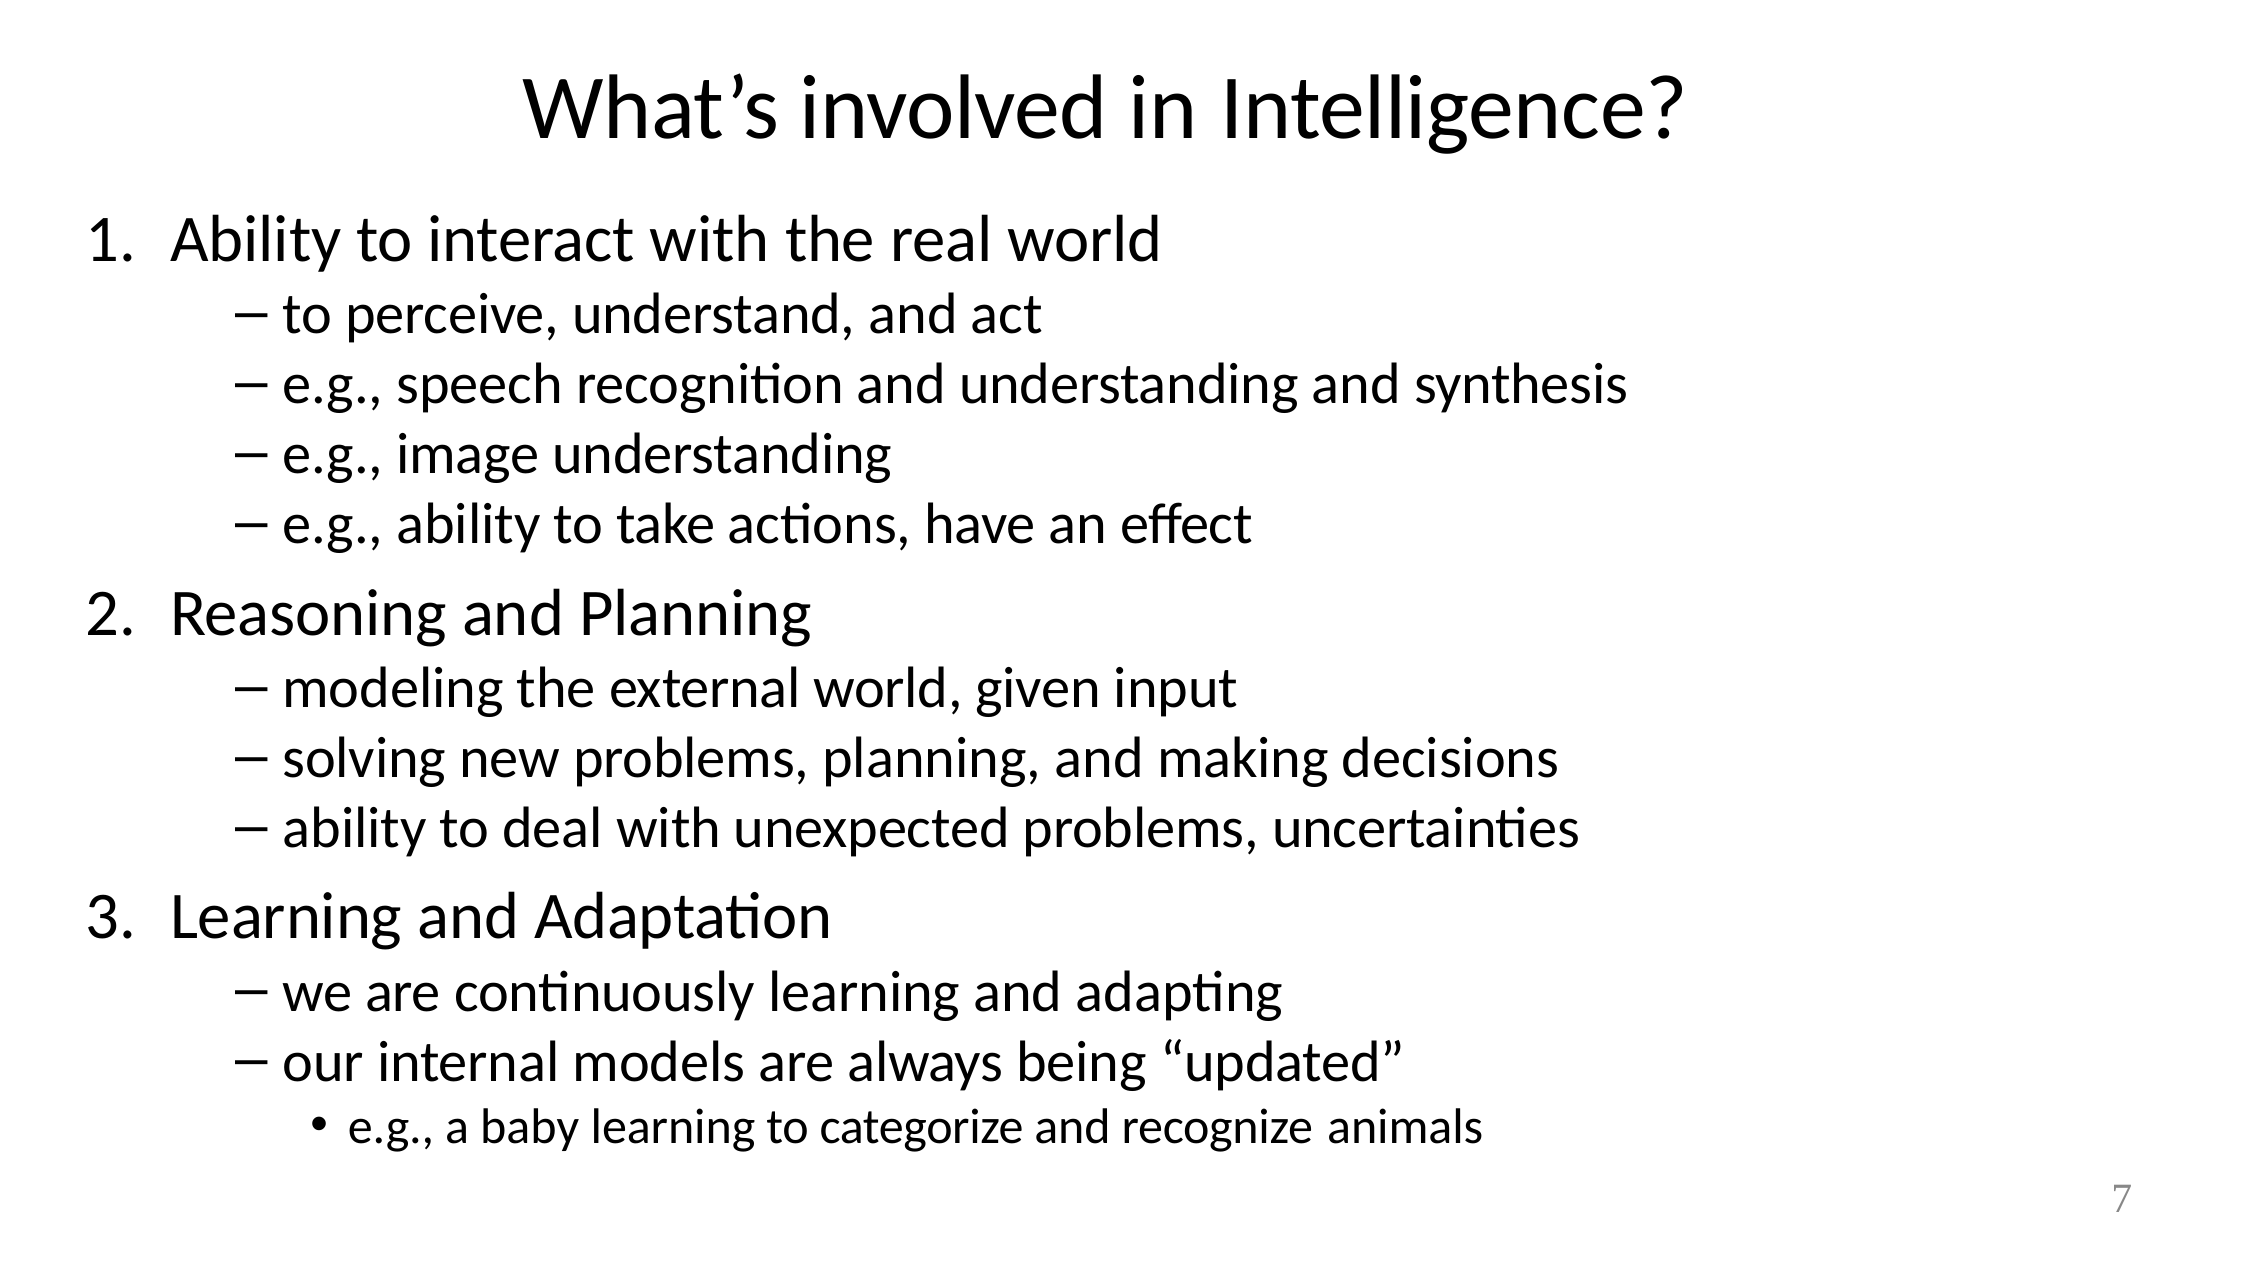

# What’s involved in Intelligence?
Ability to interact with the real world
to perceive, understand, and act
e.g., speech recognition and understanding and synthesis
e.g., image understanding
e.g., ability to take actions, have an effect
Reasoning and Planning
modeling the external world, given input
solving new problems, planning, and making decisions
ability to deal with unexpected problems, uncertainties
Learning and Adaptation
we are continuously learning and adapting
our internal models are always being “updated”
e.g., a baby learning to categorize and recognize animals
7